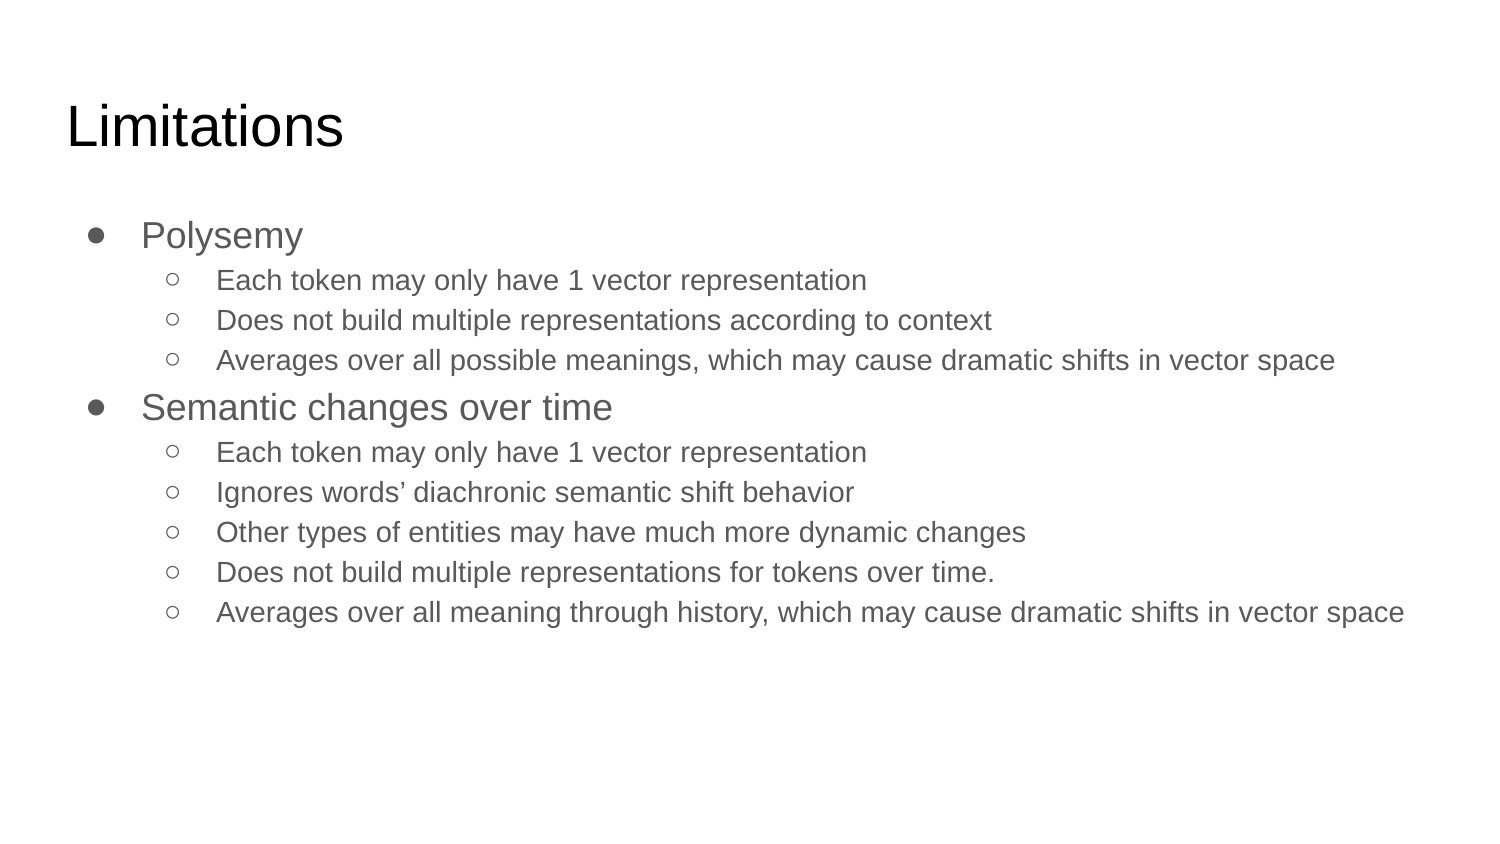

# Limitations
Polysemy
Each token may only have 1 vector representation
Does not build multiple representations according to context
Averages over all possible meanings, which may cause dramatic shifts in vector space
Semantic changes over time
Each token may only have 1 vector representation
Ignores words’ diachronic semantic shift behavior
Other types of entities may have much more dynamic changes
Does not build multiple representations for tokens over time.
Averages over all meaning through history, which may cause dramatic shifts in vector space